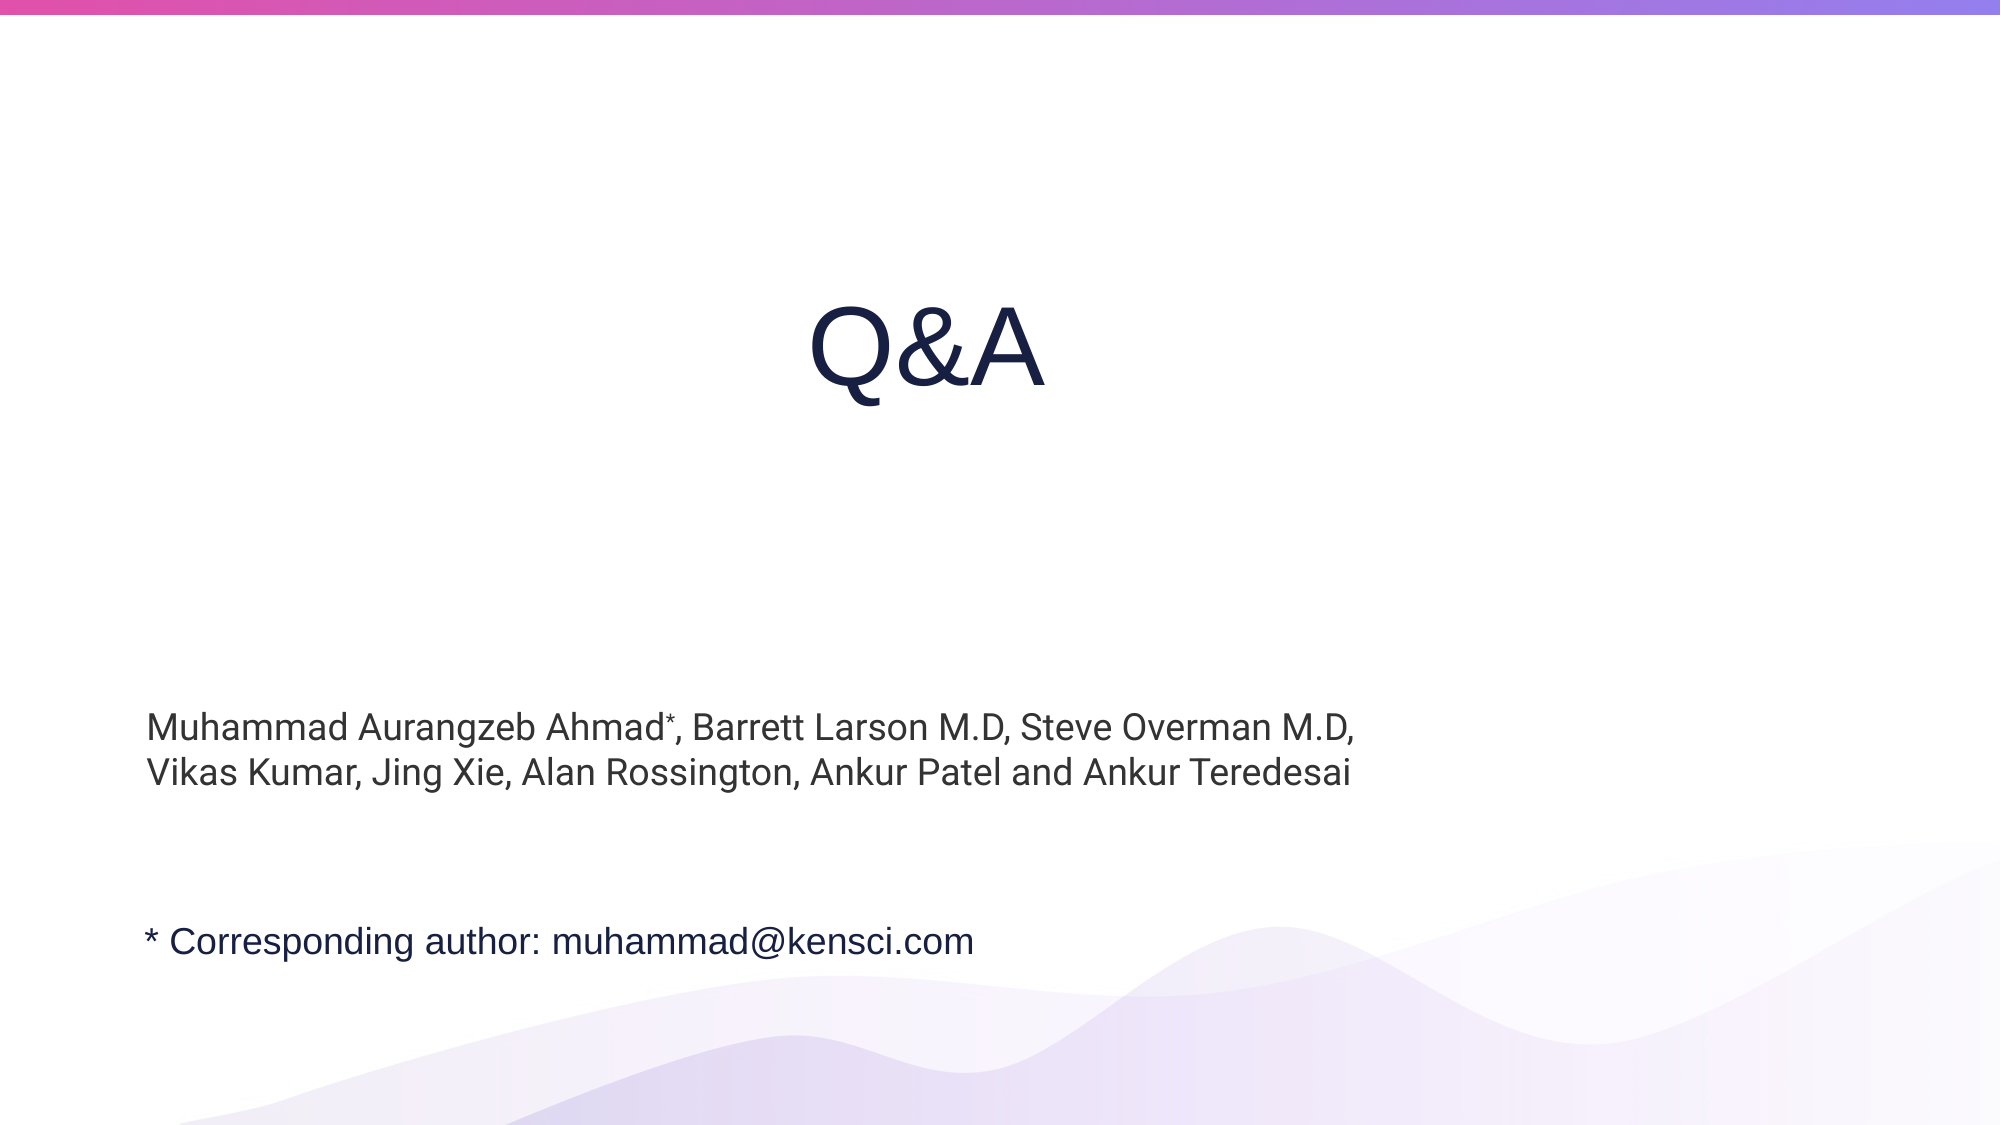

# Q&A
Muhammad Aurangzeb Ahmad*, Barrett Larson M.D, Steve Overman M.D, Vikas Kumar, Jing Xie, Alan Rossington, Ankur Patel and Ankur Teredesai
* Corresponding author: muhammad@kensci.com